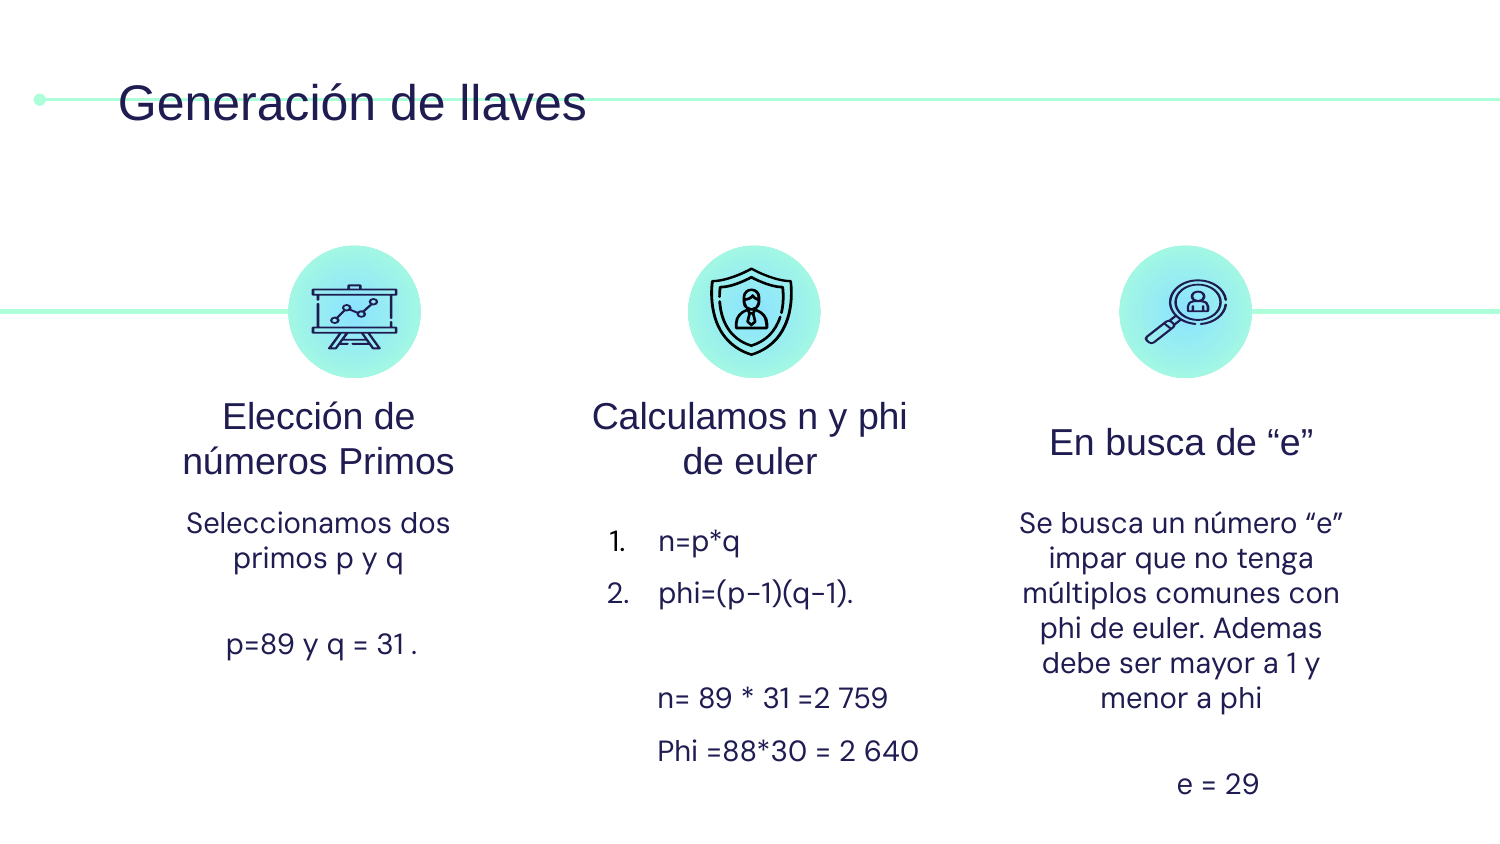

# Generación de llaves

En busca de “e”
Elección de números Primos
Calculamos n y phi de euler
n=p*q
phi=(p-1)(q-1).

n= 89 * 31 =2 759
Phi =88*30 = 2 640
Seleccionamos dos primos p y q
p=89 y q = 31 .

Se busca un número “e” impar que no tenga múltiplos comunes con phi de euler. Ademas debe ser mayor a 1 y menor a phi
e = 29